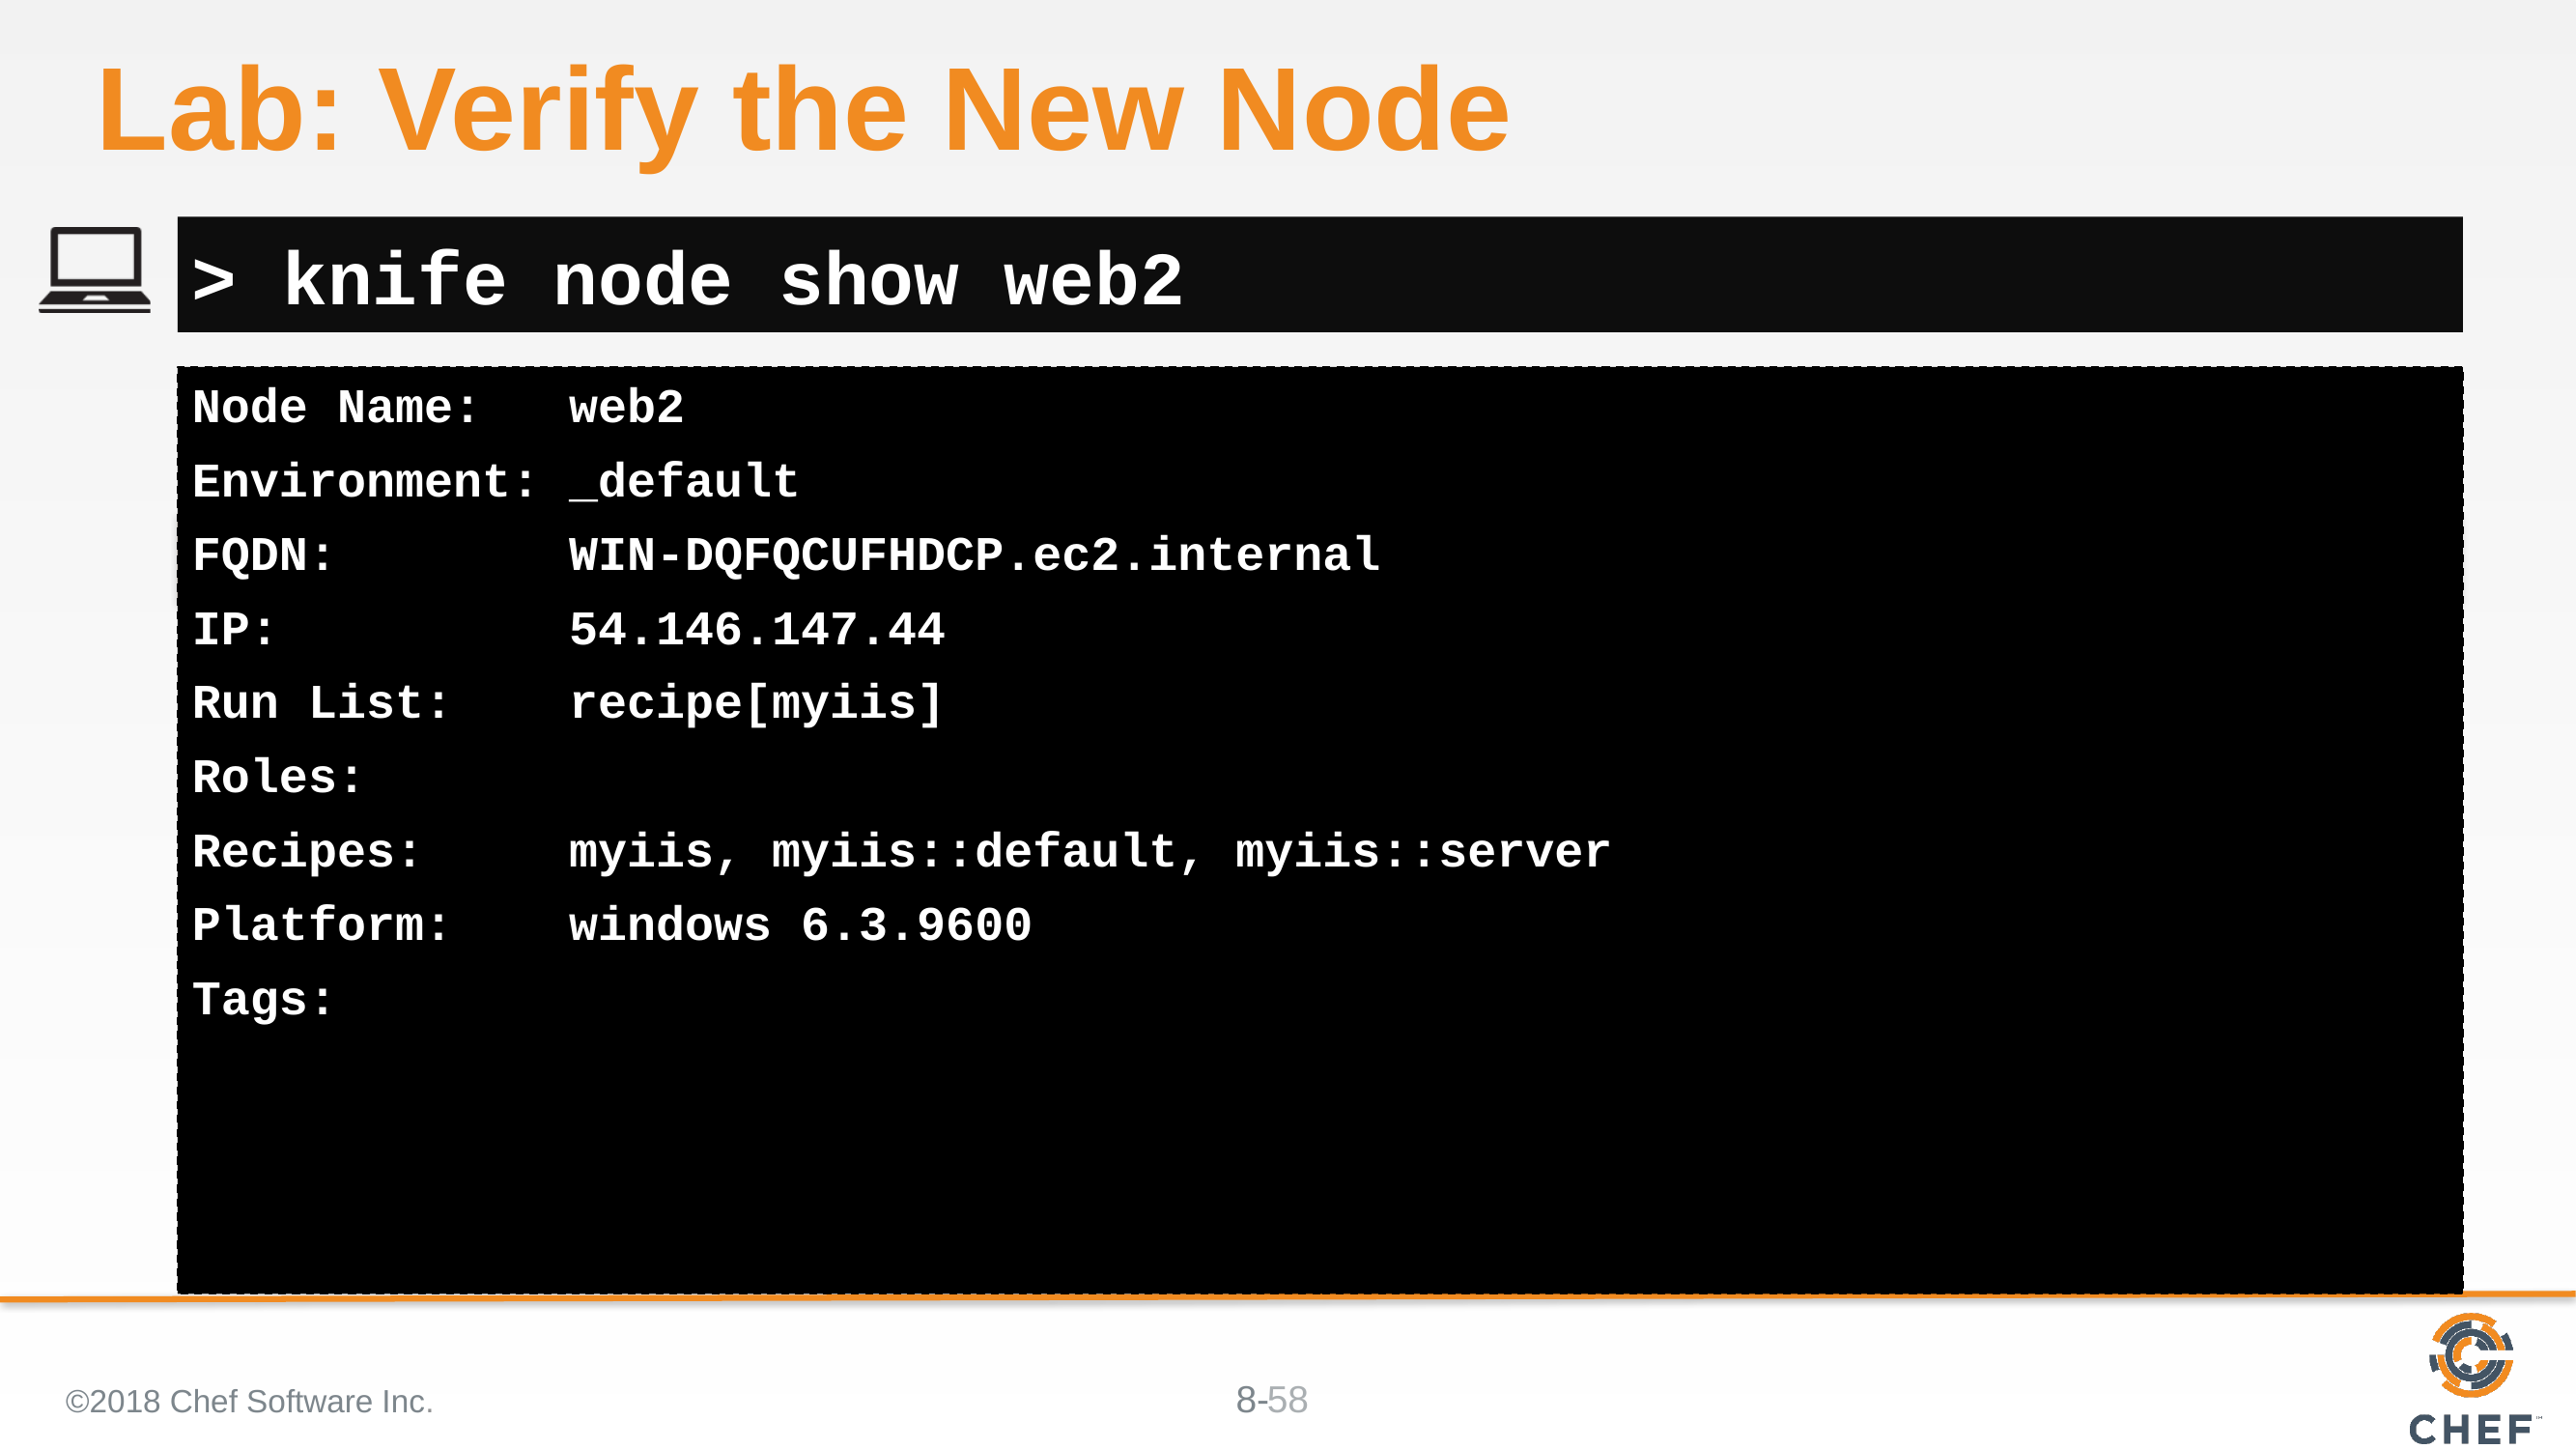

# Lab: Verify the New Node
> knife node show web2
Node Name:   web2
Environment: _default
FQDN:        WIN-DQFQCUFHDCP.ec2.internal
IP:          54.146.147.44
Run List:    recipe[myiis]
Roles:
Recipes:     myiis, myiis::default, myiis::server
Platform:    windows 6.3.9600
Tags:
©2018 Chef Software Inc.
58